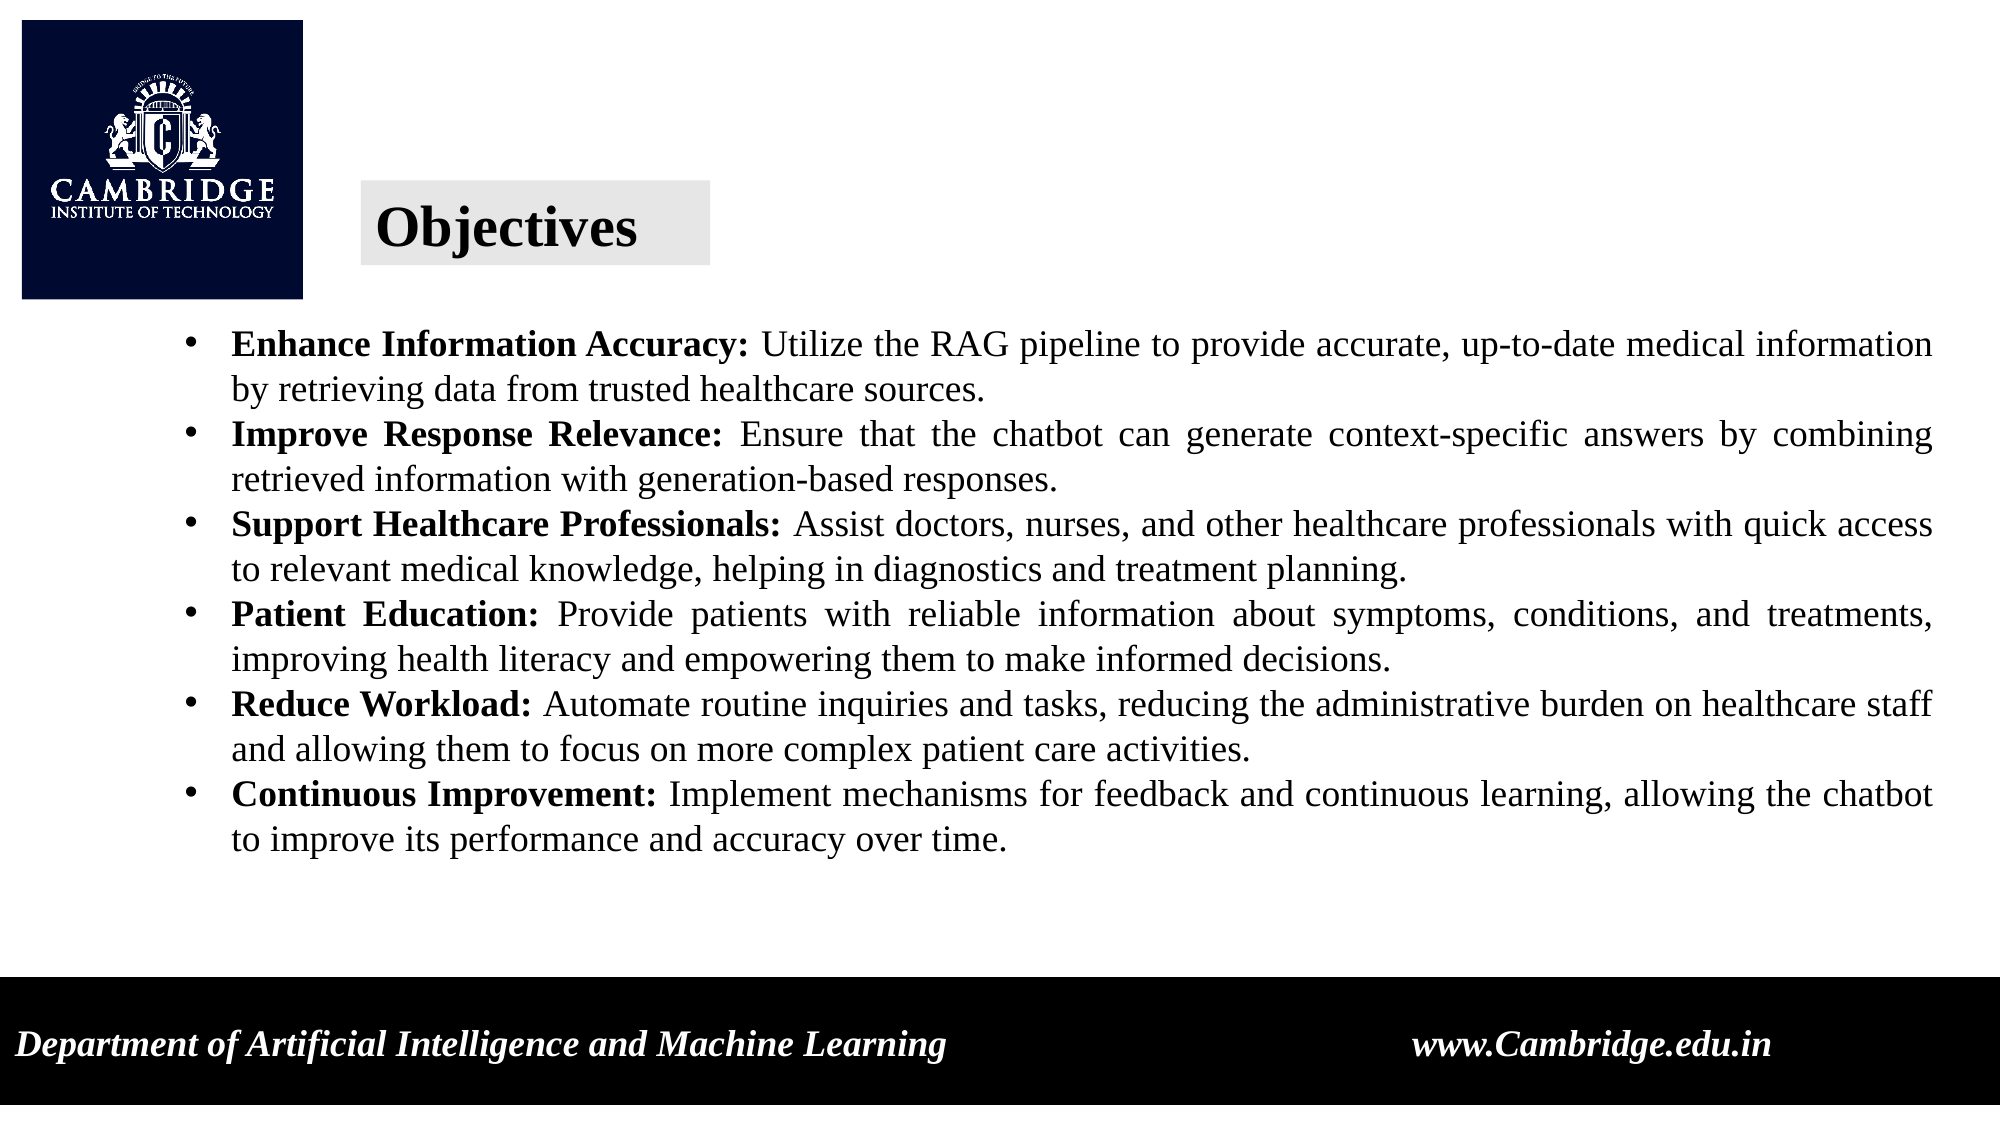

Objectives

Enhance Information Accuracy: Utilize the RAG pipeline to provide accurate, up-to-date medical information by retrieving data from trusted healthcare sources.
Improve Response Relevance: Ensure that the chatbot can generate context-specific answers by combining retrieved information with generation-based responses.
Support Healthcare Professionals: Assist doctors, nurses, and other healthcare professionals with quick access to relevant medical knowledge, helping in diagnostics and treatment planning.
Patient Education: Provide patients with reliable information about symptoms, conditions, and treatments, improving health literacy and empowering them to make informed decisions.
Reduce Workload: Automate routine inquiries and tasks, reducing the administrative burden on healthcare staff and allowing them to focus on more complex patient care activities.
Continuous Improvement: Implement mechanisms for feedback and continuous learning, allowing the chatbot to improve its performance and accuracy over time.
Department of Artificial Intelligence and Machine Learning                                                 www.Cambridge.edu.in